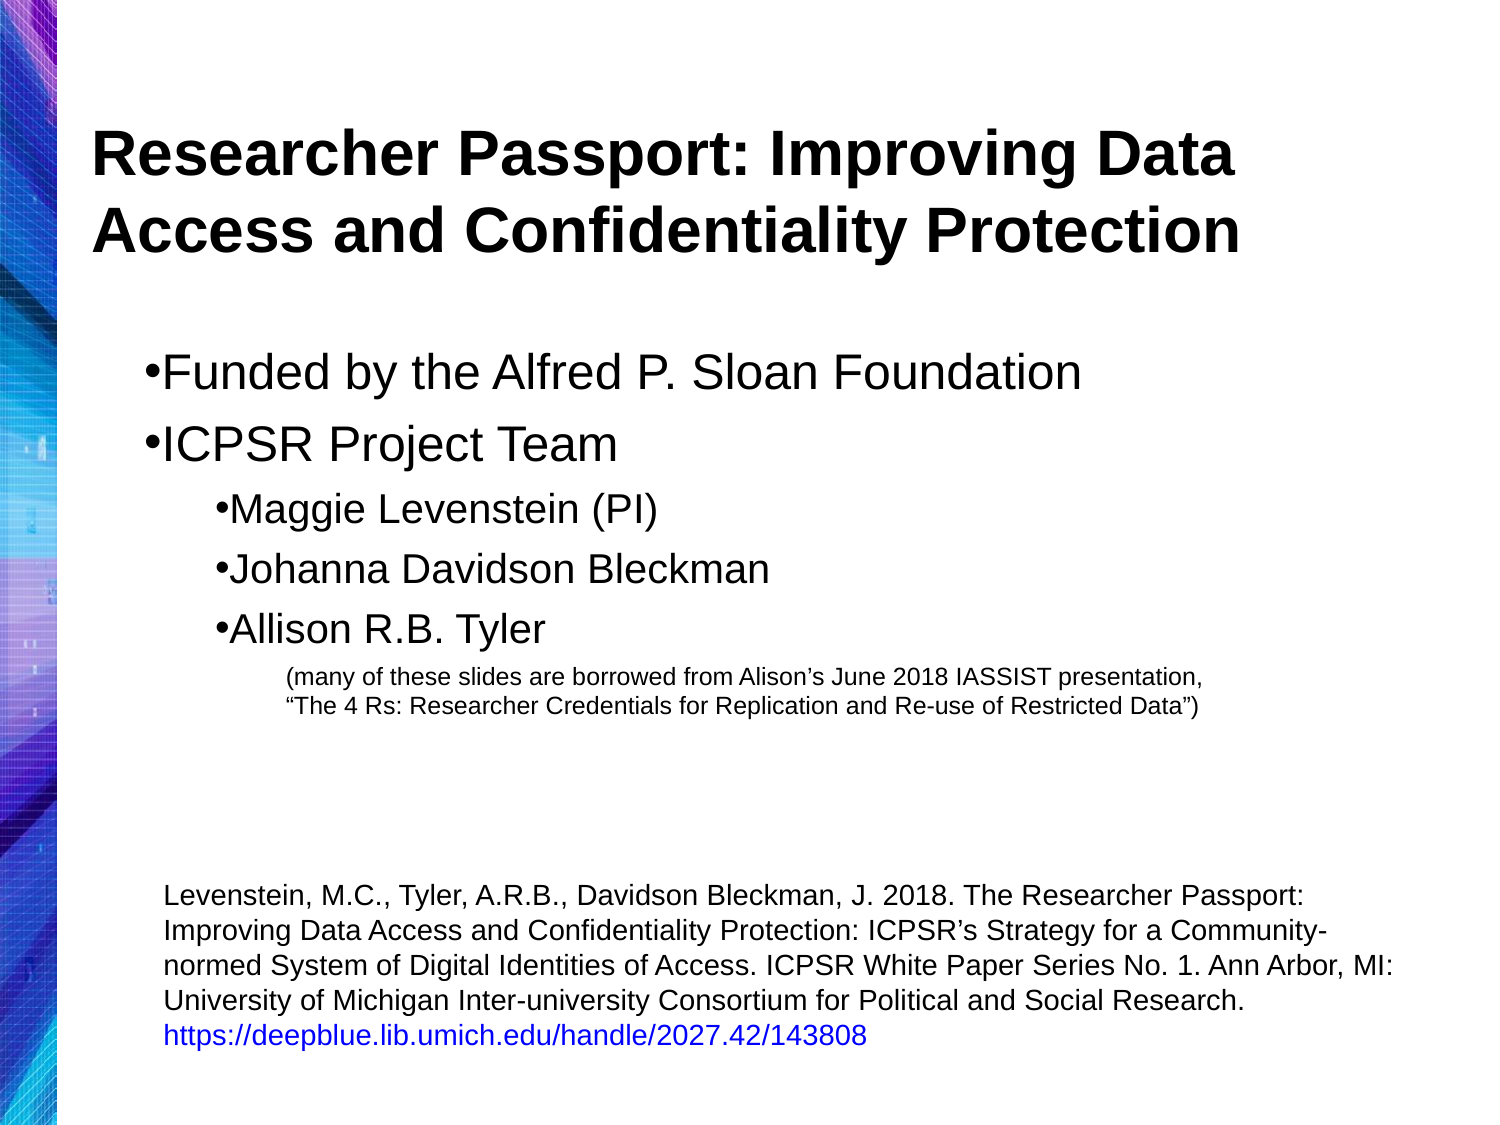

# Researcher Passport: Improving Data Access and Confidentiality Protection
Funded by the Alfred P. Sloan Foundation
ICPSR Project Team
Maggie Levenstein (PI)
Johanna Davidson Bleckman
Allison R.B. Tyler
(many of these slides are borrowed from Alison’s June 2018 IASSIST presentation,                 “The 4 Rs: Researcher Credentials for Replication and Re-use of Restricted Data”)

Levenstein, M.C., Tyler, A.R.B., Davidson Bleckman, J. 2018. The Researcher Passport: Improving Data Access and Confidentiality Protection: ICPSR’s Strategy for a Community-normed System of Digital Identities of Access. ICPSR White Paper Series No. 1. Ann Arbor, MI: University of Michigan Inter-university Consortium for Political and Social Research. https://deepblue.lib.umich.edu/handle/2027.42/143808